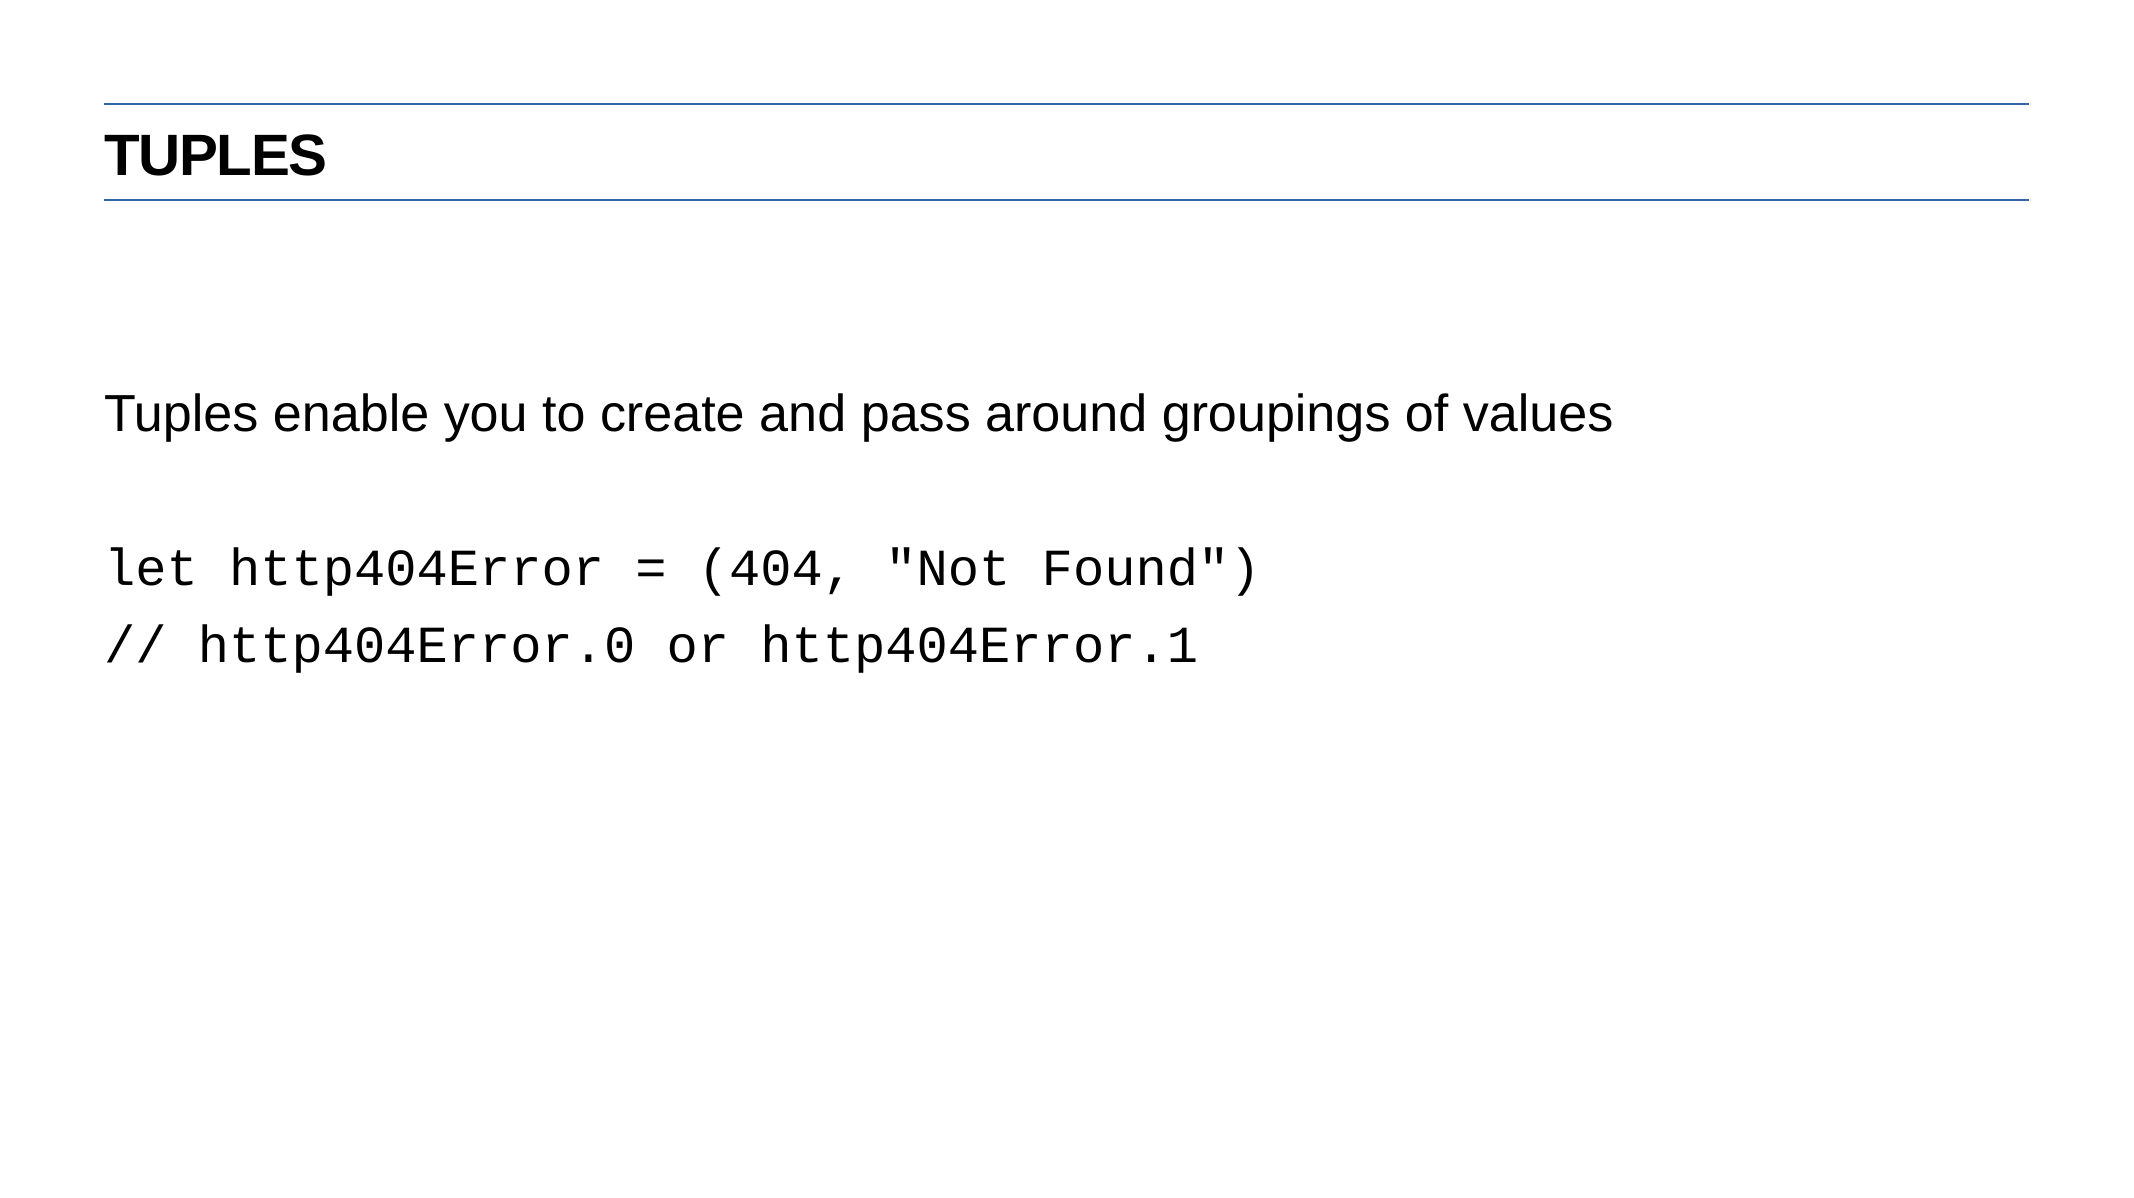

tuples

Tuples enable you to create and pass around groupings of values

let http404Error = (404, "Not Found")
// http404Error.0 or http404Error.1